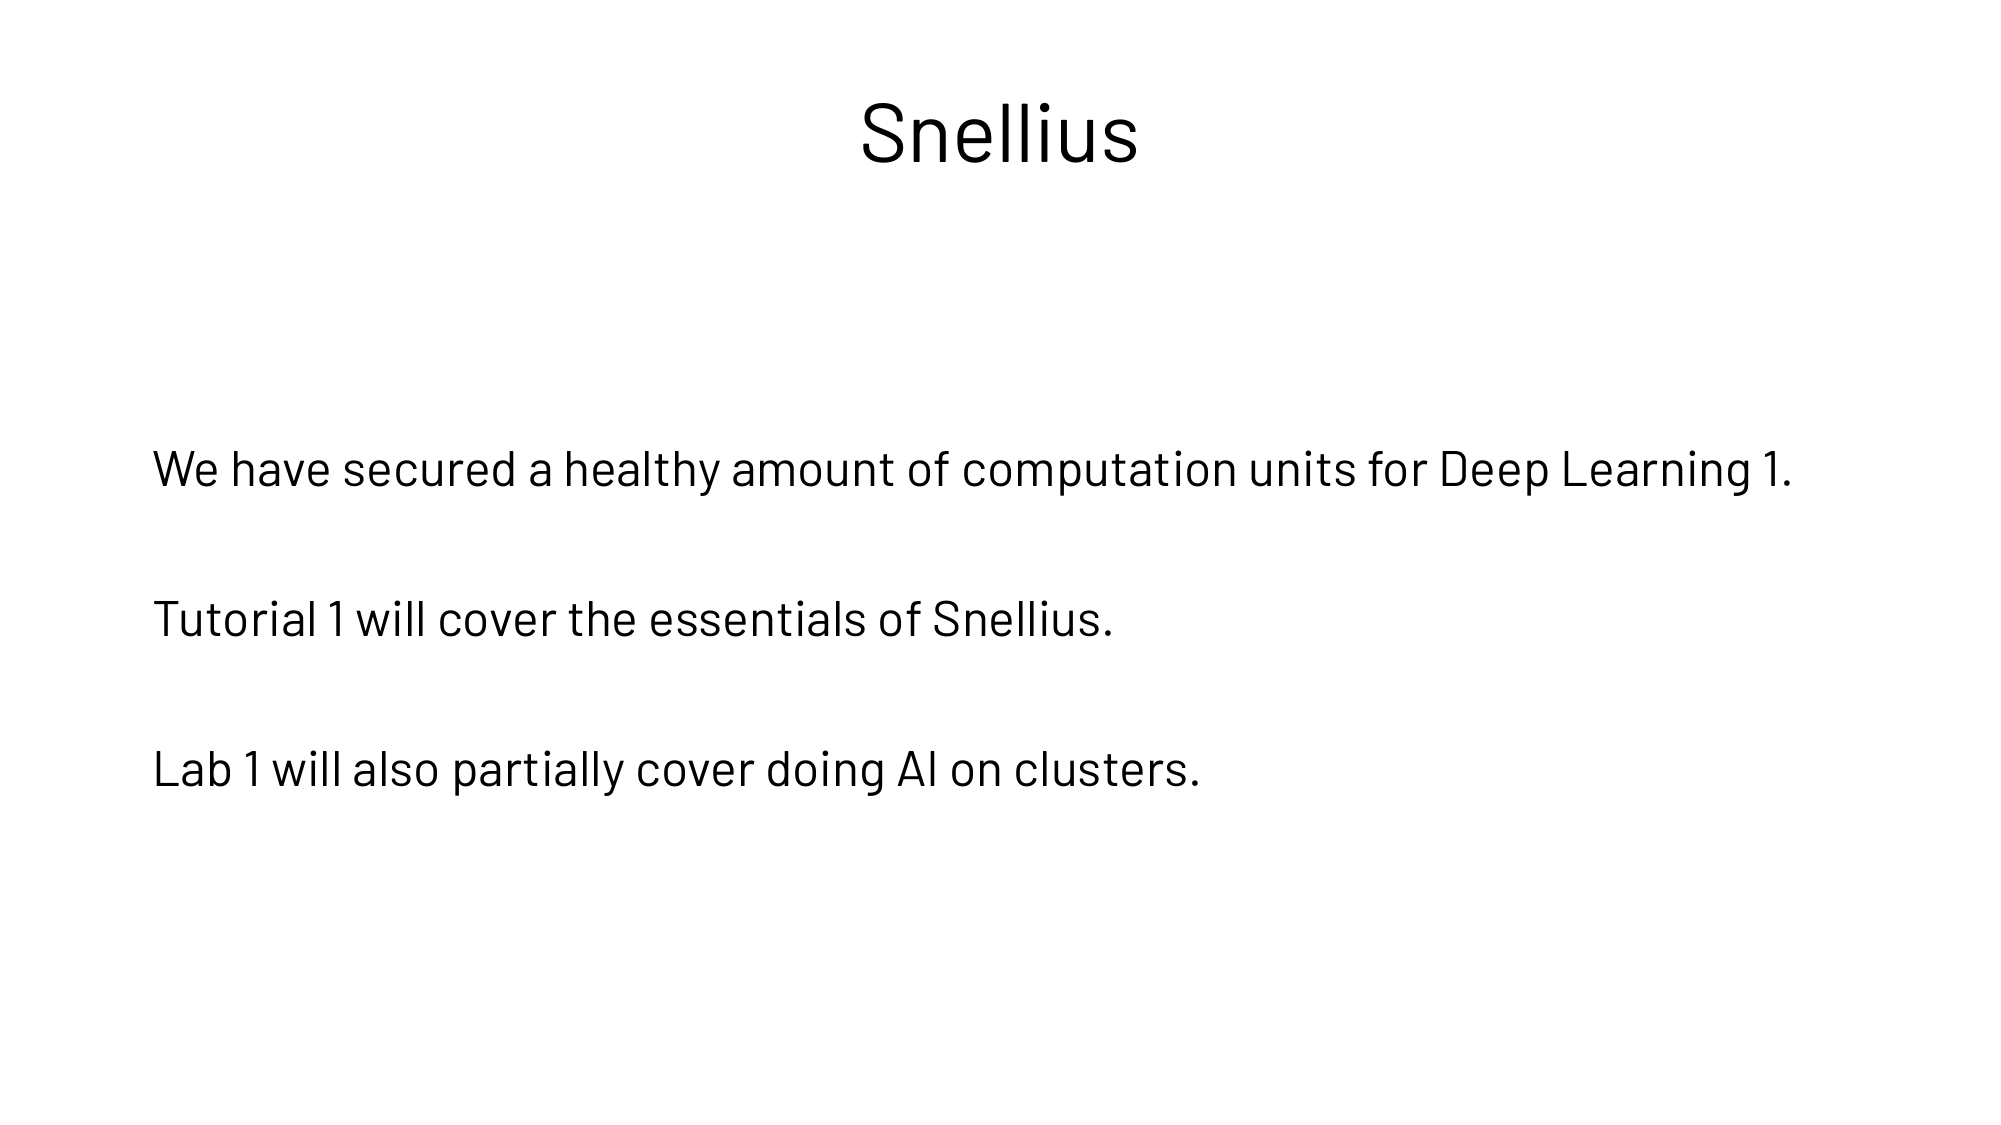

# Snellius

We have secured a healthy amount of computation units for Deep Learning 1.

Tutorial 1 will cover the essentials of Snellius.

Lab 1 will also partially cover doing AI on clusters.